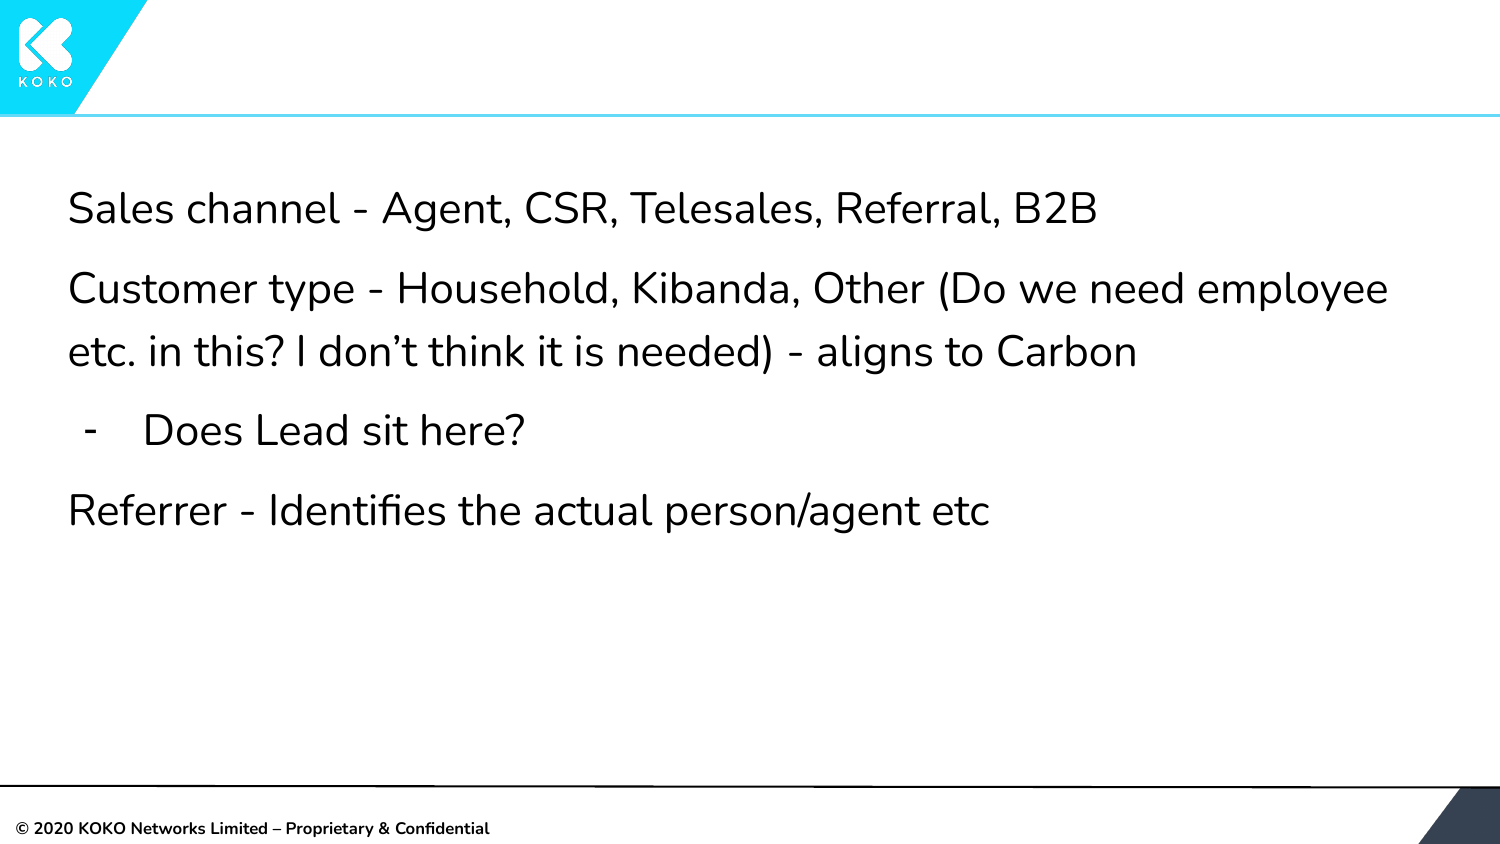

#
Sales channel - Agent, CSR, Telesales, Referral, B2B
Customer type - Household, Kibanda, Other (Do we need employee etc. in this? I don’t think it is needed) - aligns to Carbon
Does Lead sit here?
Referrer - Identifies the actual person/agent etc